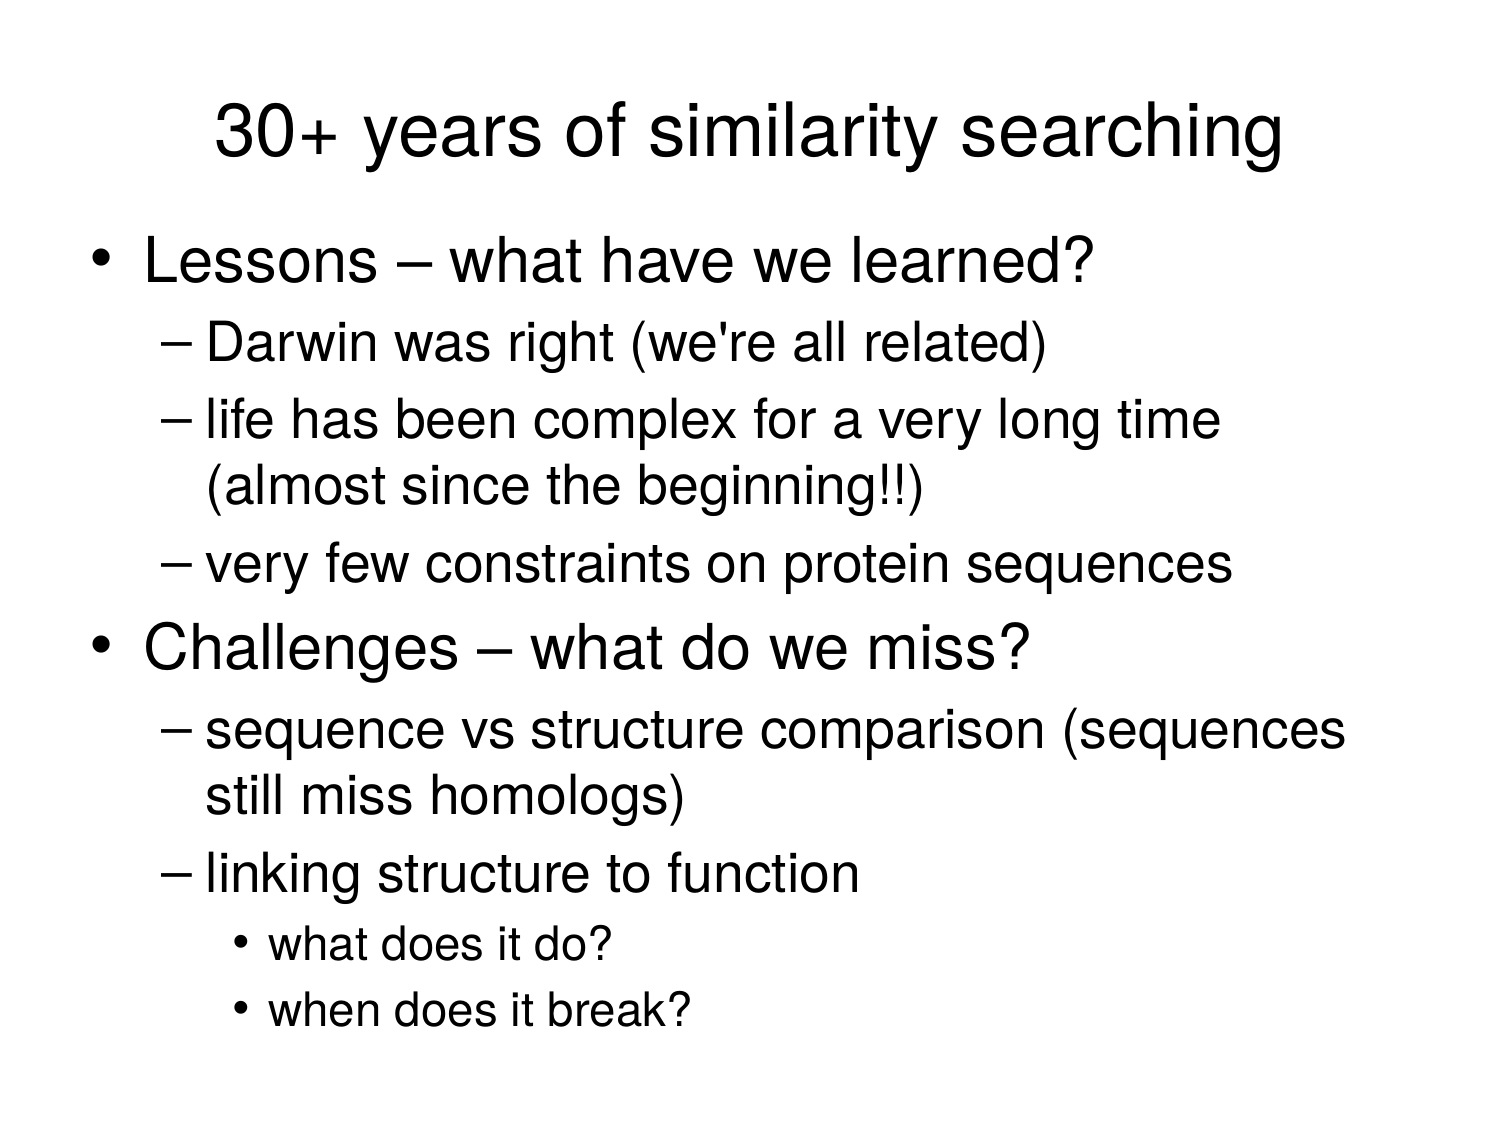

# 30+ years of similarity searching
Lessons – what have we learned?
Darwin was right (we're all related)
life has been complex for a very long time (almost since the beginning!!)
very few constraints on protein sequences
Challenges – what do we miss?
sequence vs structure comparison (sequences still miss homologs)
linking structure to function
what does it do?
when does it break?